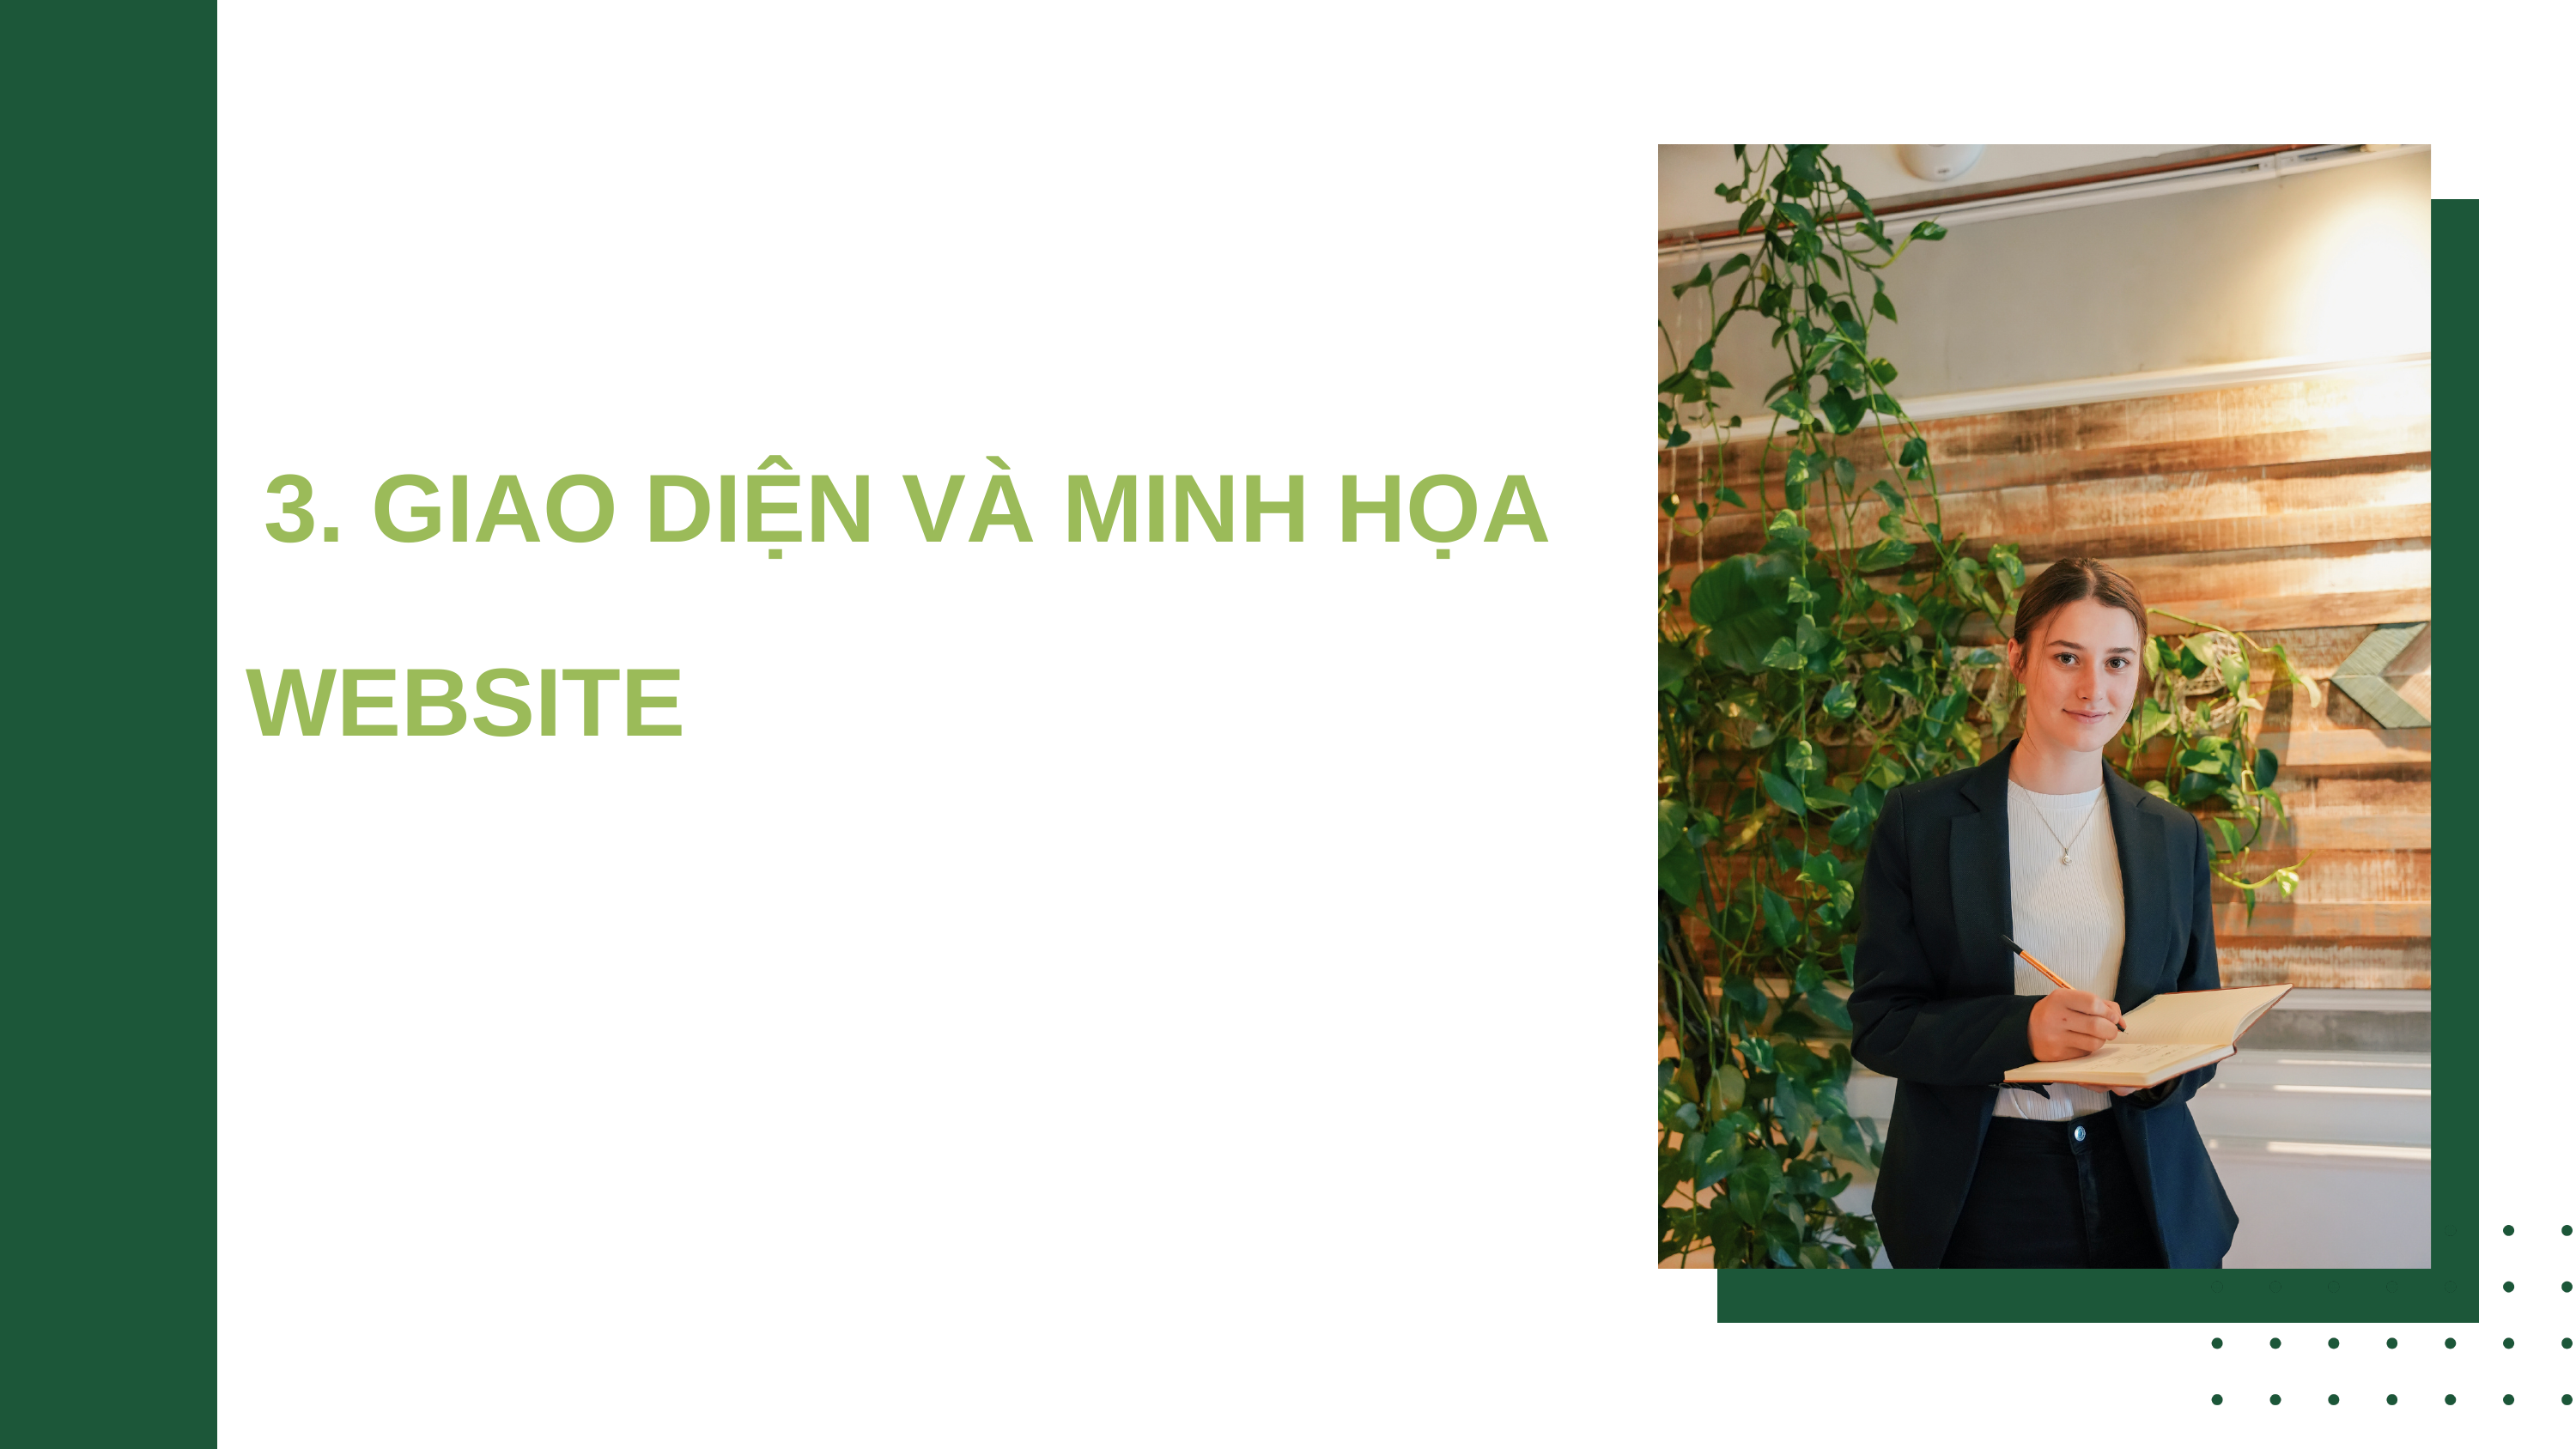

3. GIAO DIỆN VÀ MINH HỌA
              WEBSITE
03